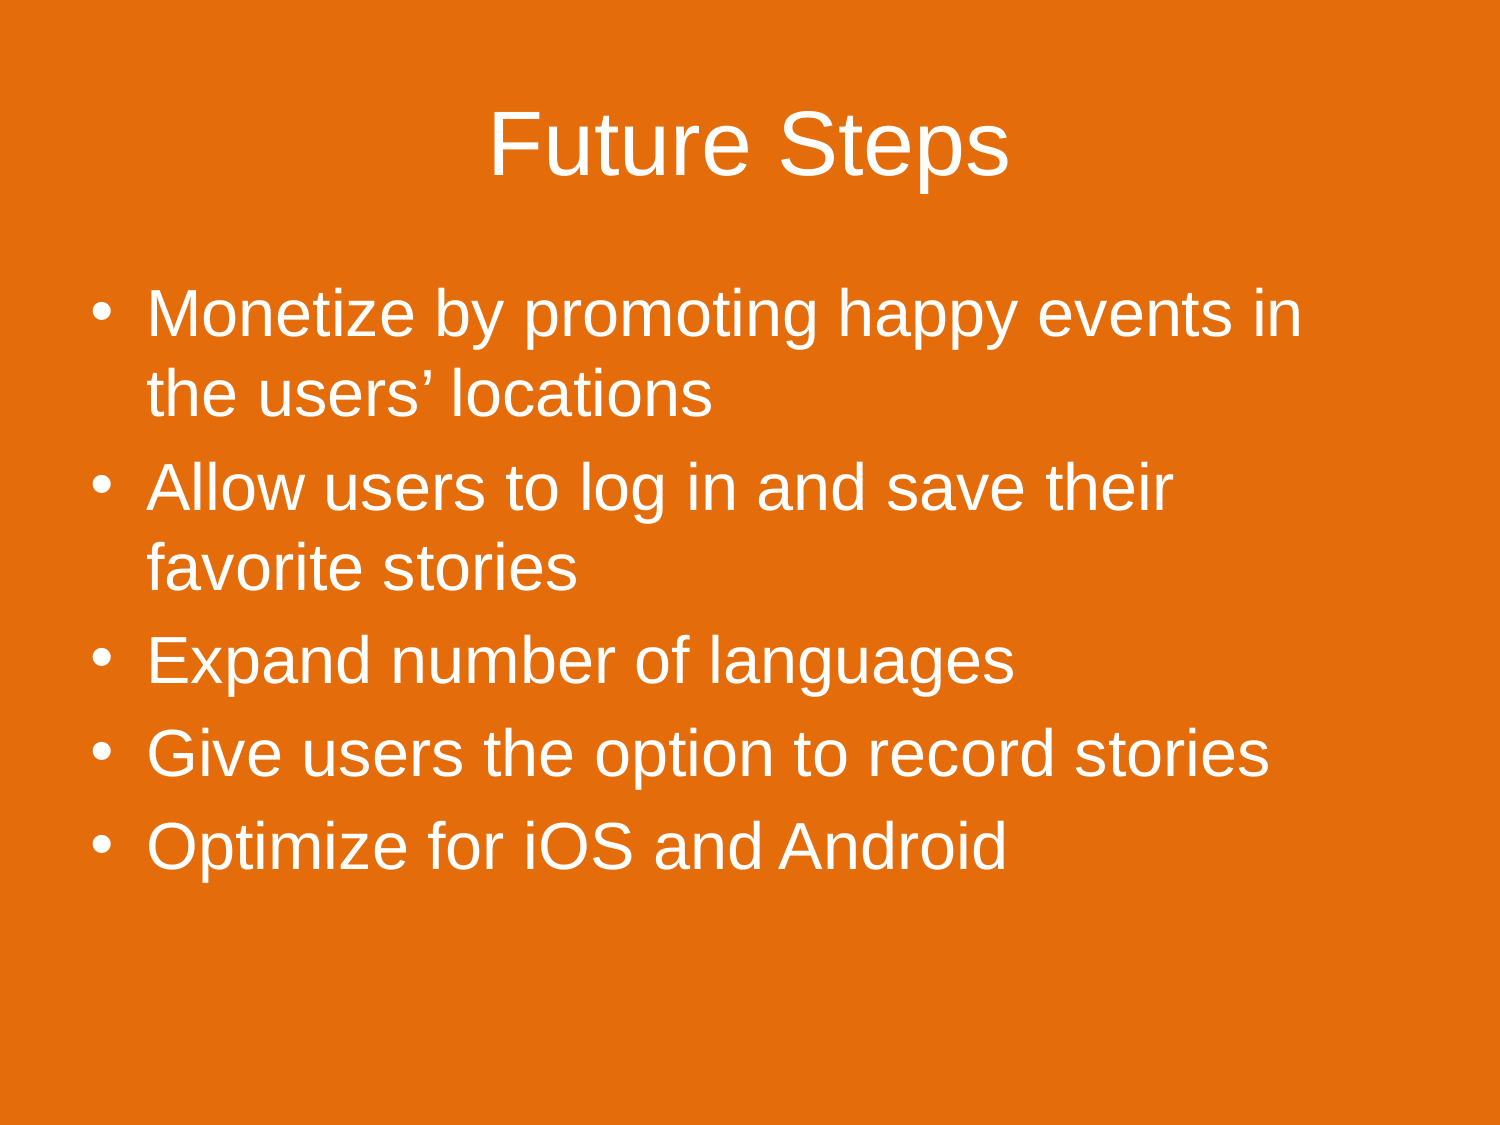

# Future Steps
Monetize by promoting happy events in the users’ locations
Allow users to log in and save their favorite stories
Expand number of languages
Give users the option to record stories
Optimize for iOS and Android